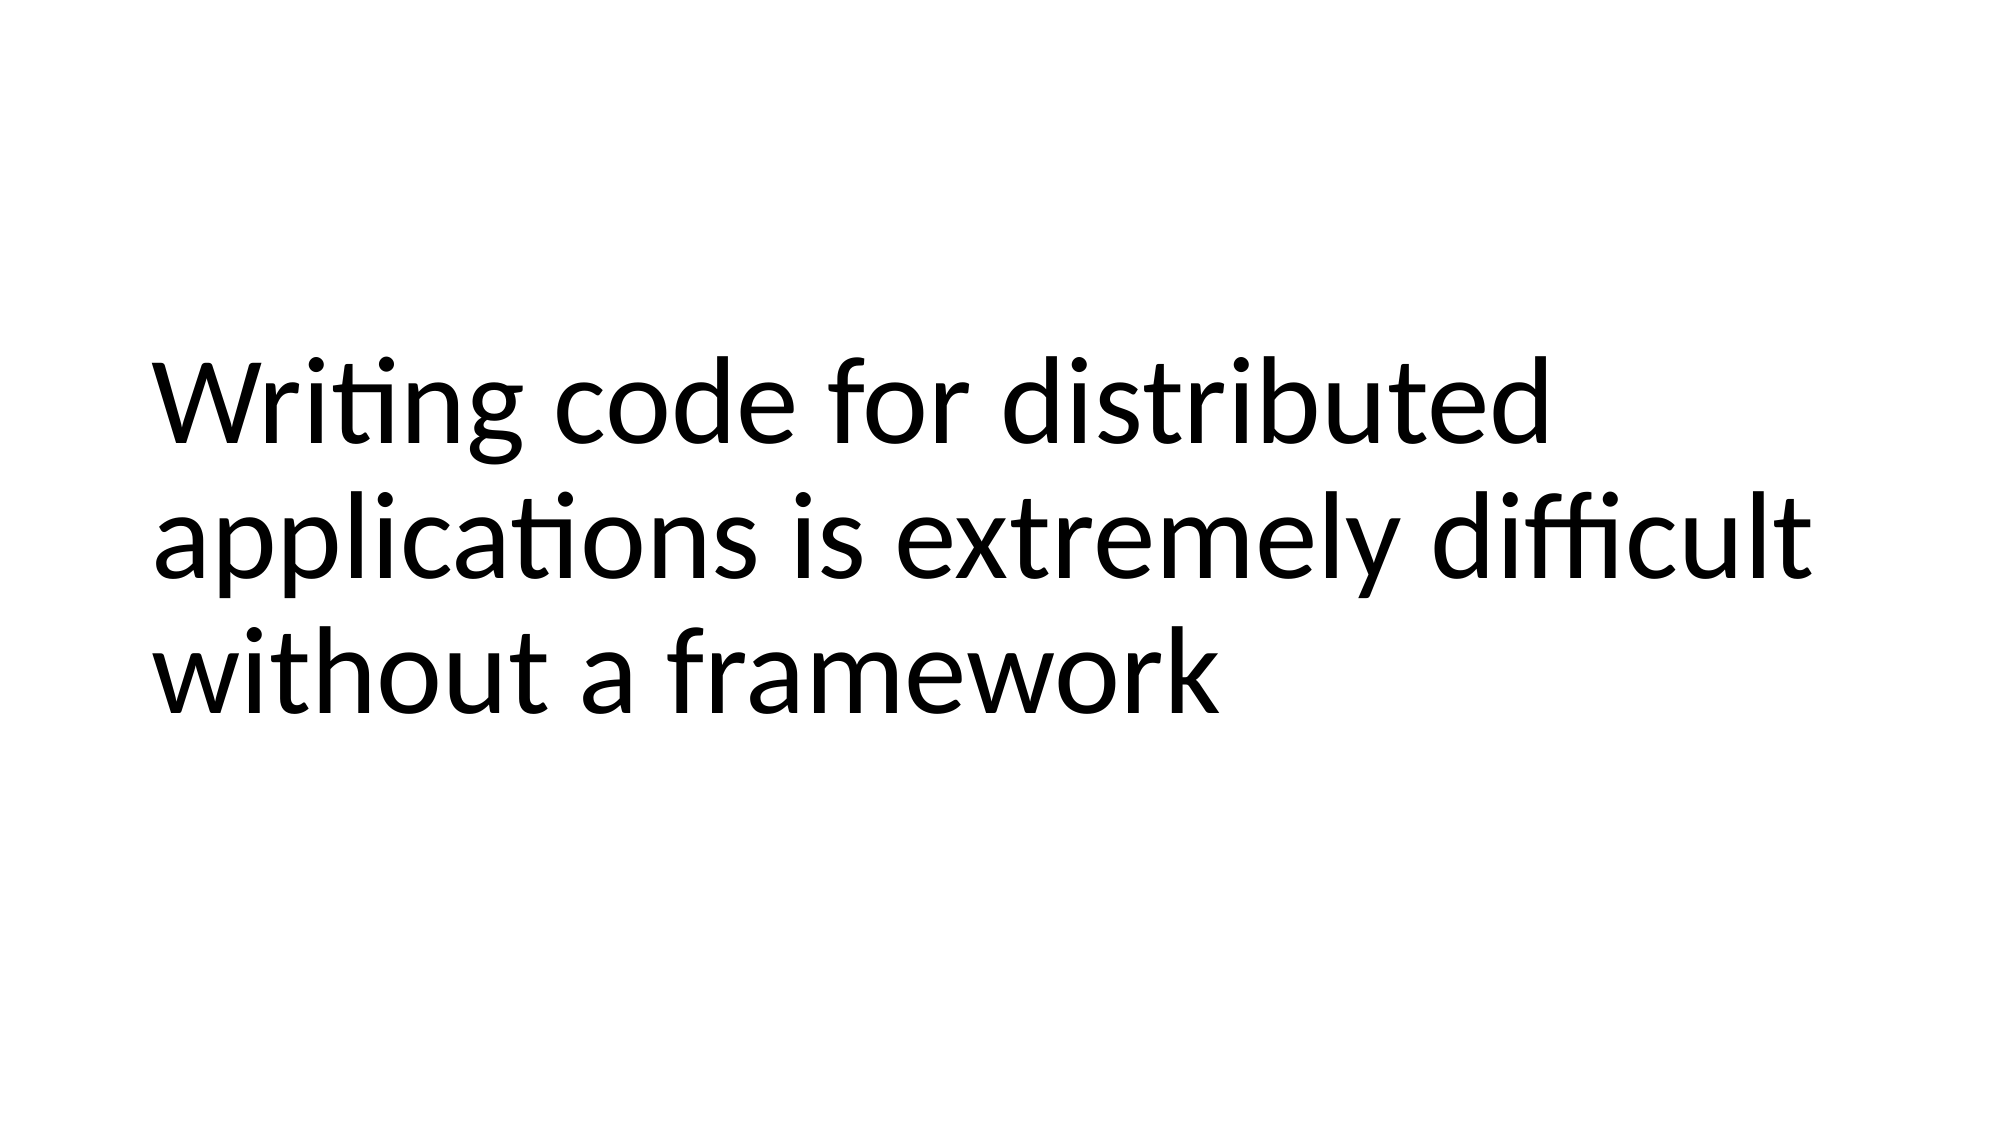

# Writing code for distributed applications is extremely difficult without a framework